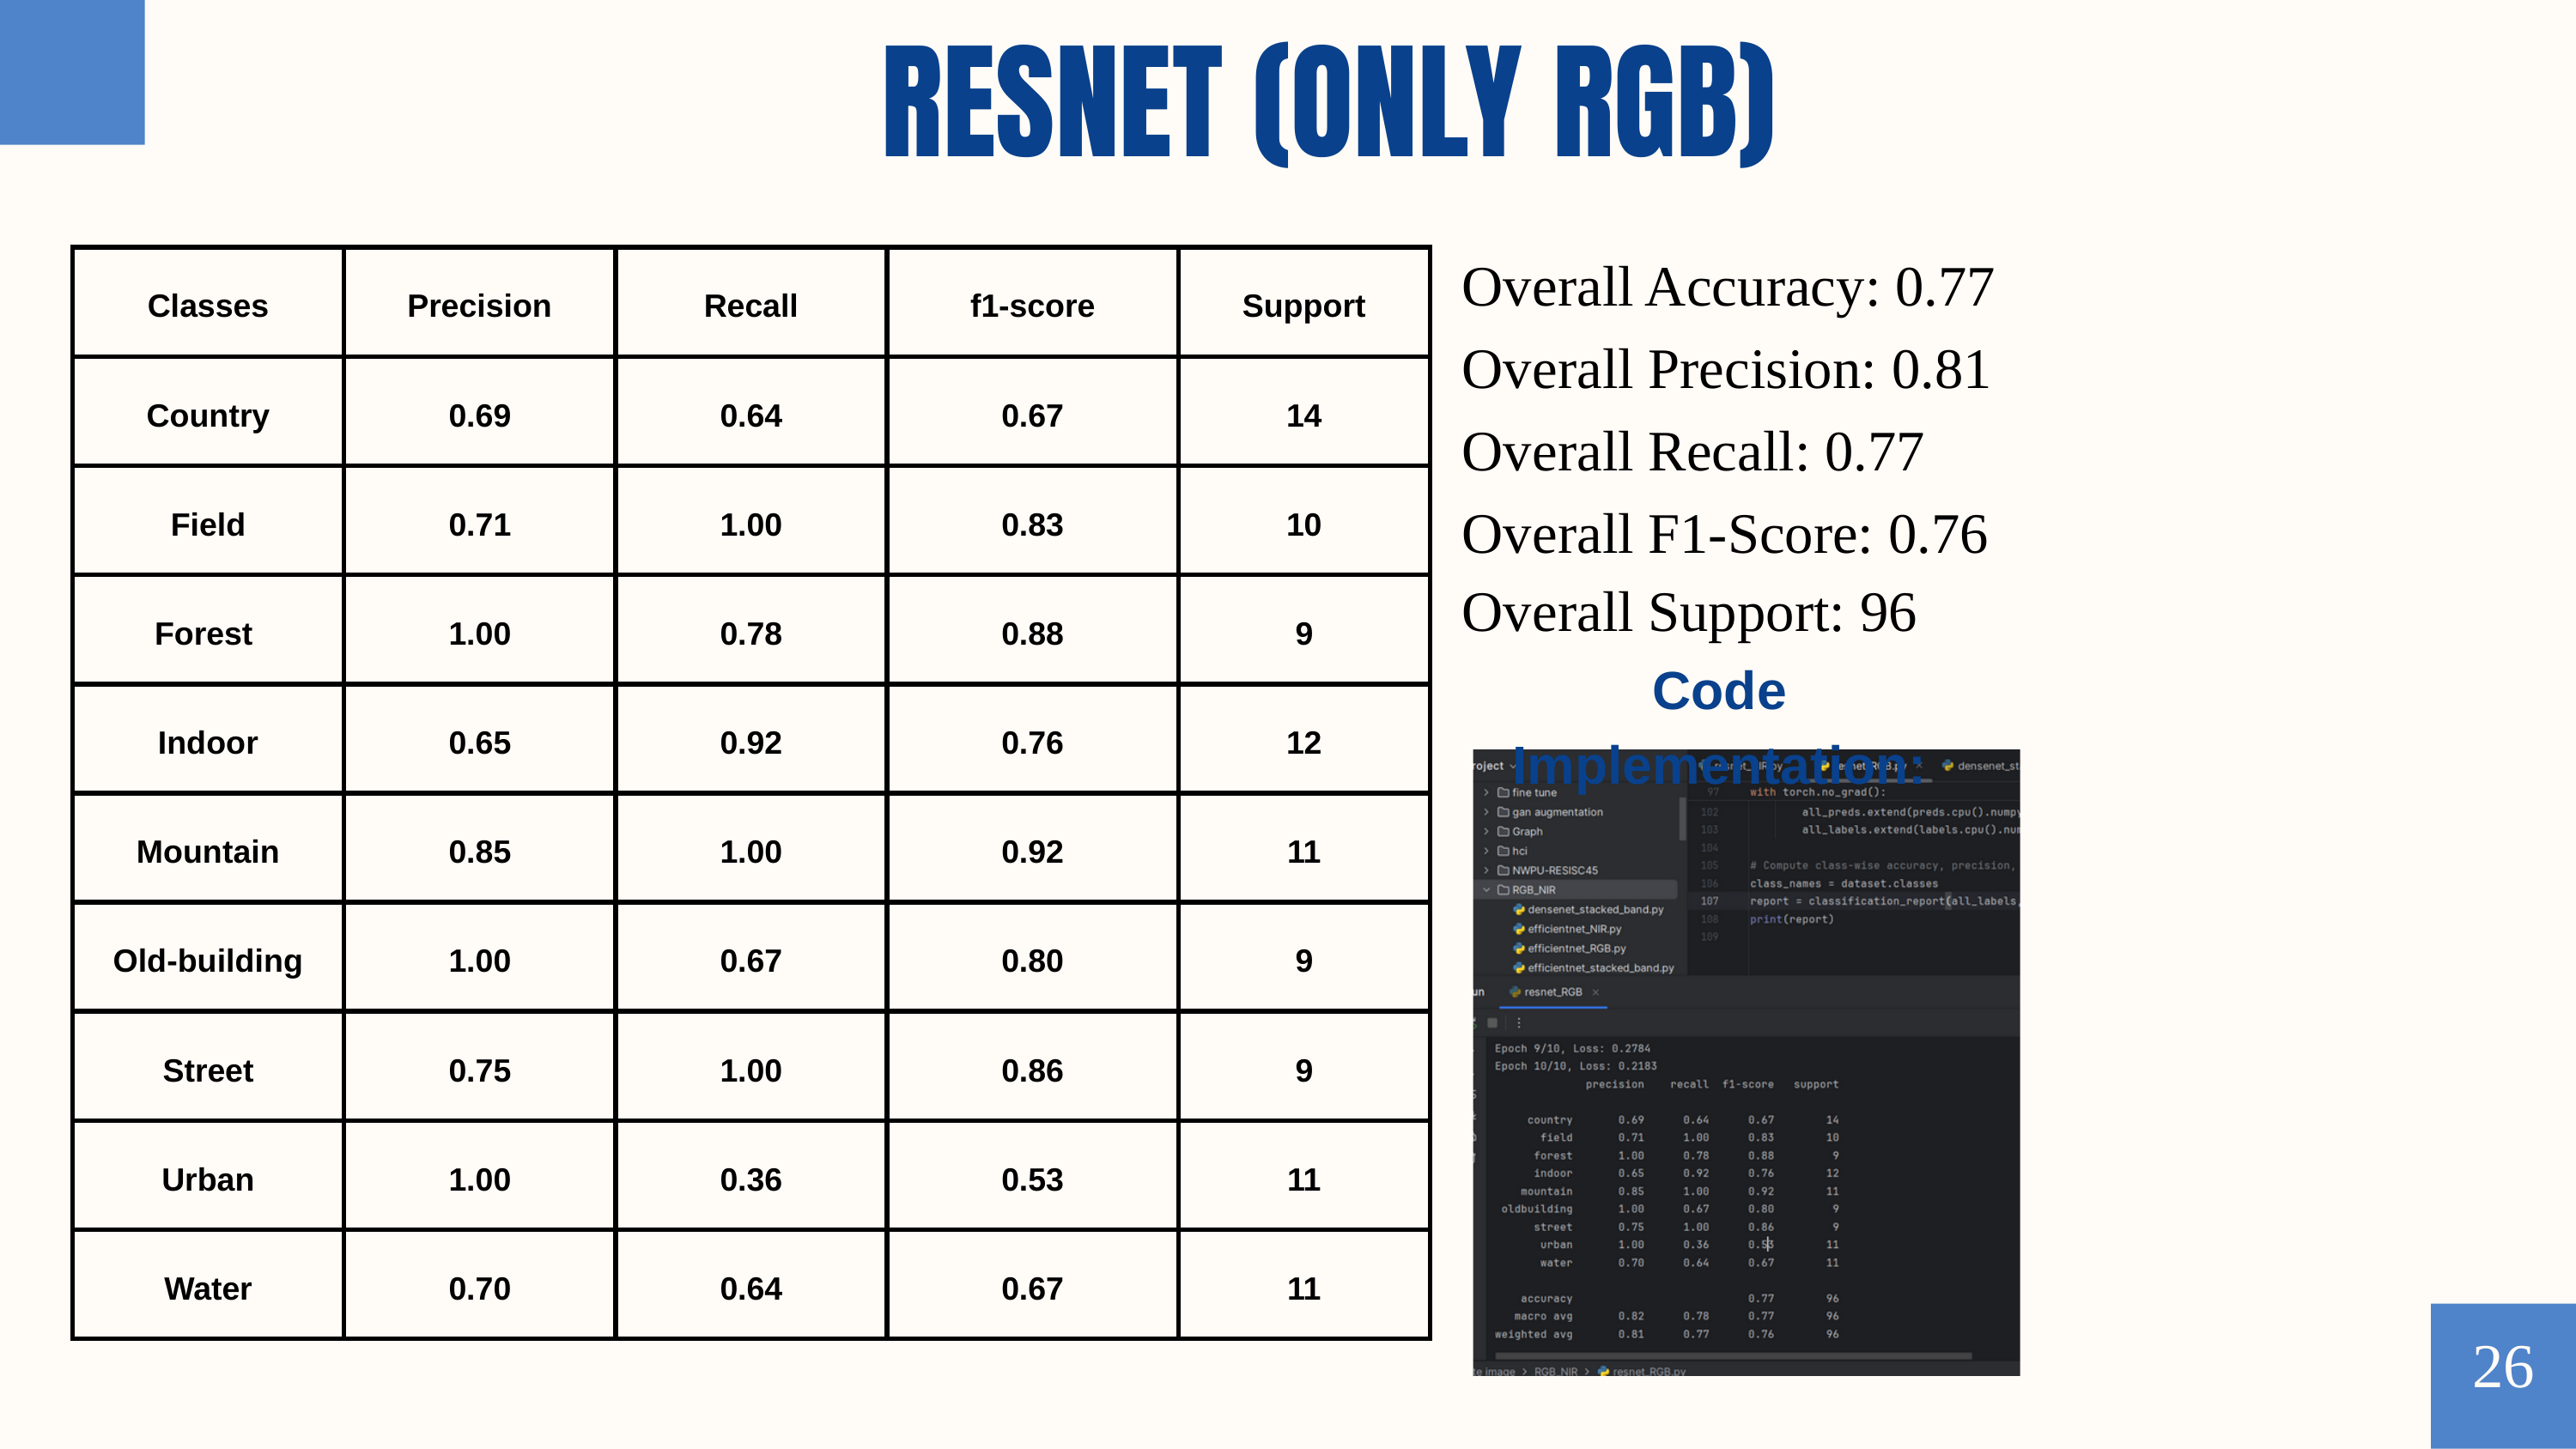

RESNET (ONLY RGB)
Overall Accuracy: 0.77
| Classes | Precision | Recall | f1-score | Support |
| --- | --- | --- | --- | --- |
| Country | 0.69 | 0.64 | 0.67 | 14 |
| Field | 0.71 | 1.00 | 0.83 | 10 |
| Forest | 1.00 | 0.78 | 0.88 | 9 |
| Indoor | 0.65 | 0.92 | 0.76 | 12 |
| Mountain | 0.85 | 1.00 | 0.92 | 11 |
| Old-building | 1.00 | 0.67 | 0.80 | 9 |
| Street | 0.75 | 1.00 | 0.86 | 9 |
| Urban | 1.00 | 0.36 | 0.53 | 11 |
| Water | 0.70 | 0.64 | 0.67 | 11 |
Overall Precision: 0.81
Overall Recall: 0.77
Overall F1-Score: 0.76
Overall Support: 96
Code Implementation:

26